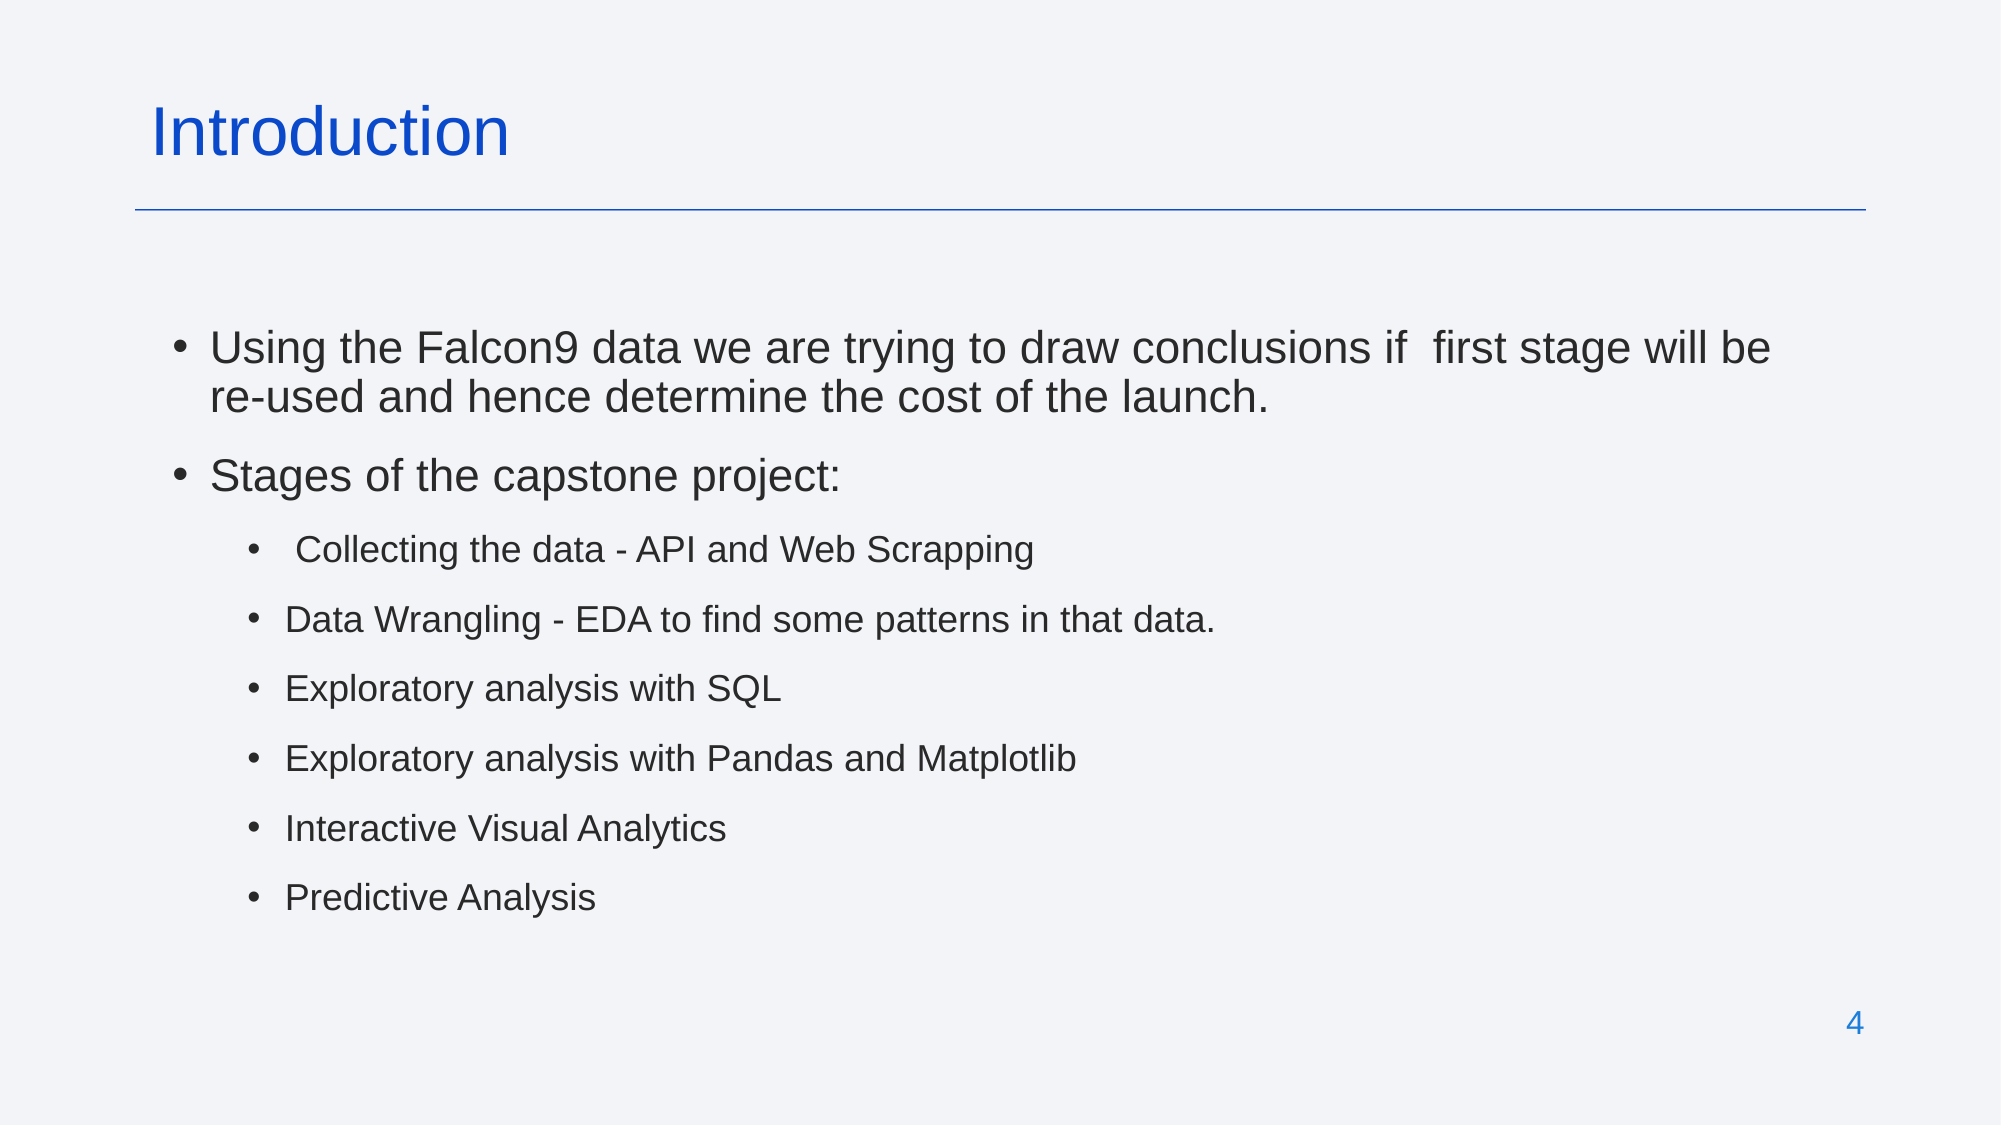

Introduction
Using the Falcon9 data we are trying to draw conclusions if  first stage will be re-used and hence determine the cost of the launch.
Stages of the capstone project:
 Collecting the data - API and Web Scrapping
Data Wrangling - EDA to find some patterns in that data.
Exploratory analysis with SQL
Exploratory analysis with Pandas and Matplotlib
Interactive Visual Analytics
Predictive Analysis

4